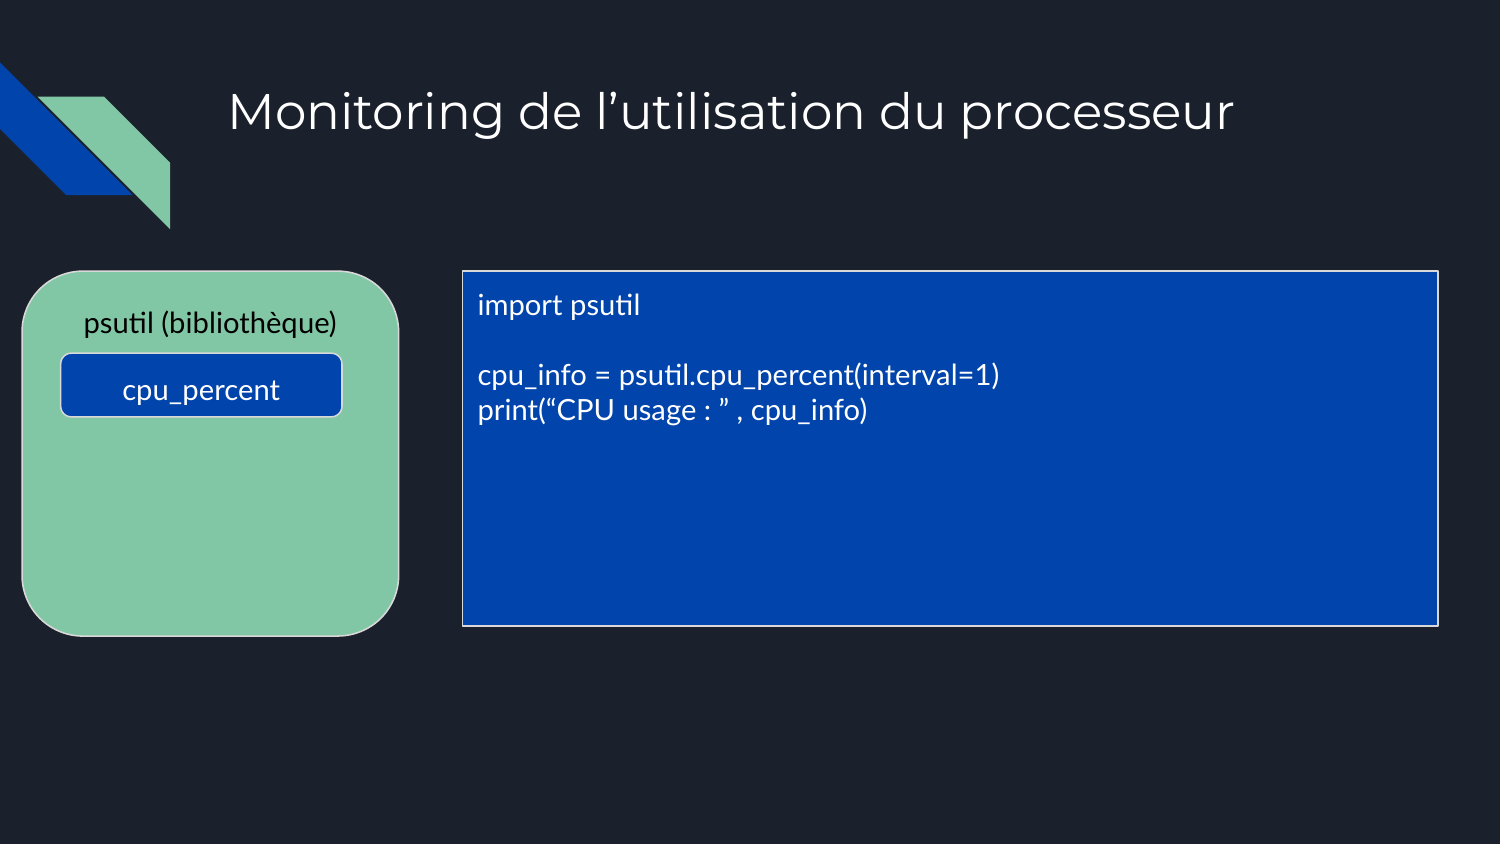

# Monitoring de l’utilisation du processeur
psutil (bibliothèque)
import psutil

cpu_info = psutil.cpu_percent(interval=1)
print(“CPU usage : ” , cpu_info)
cpu_percent